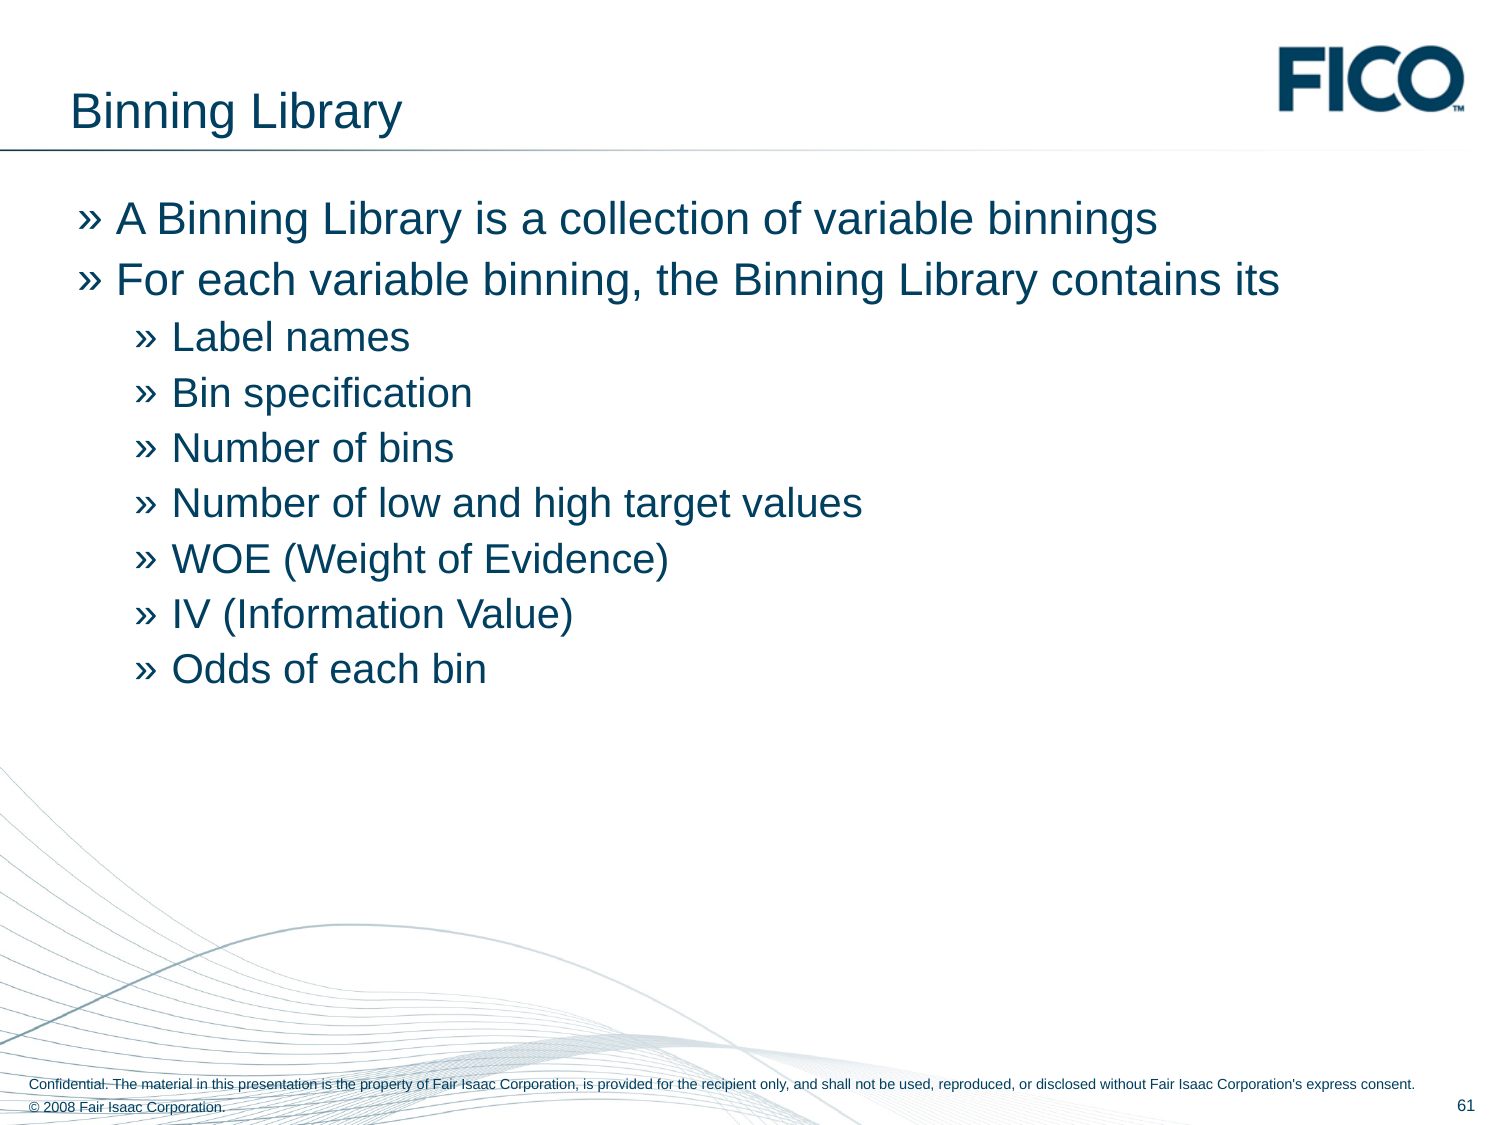

# Binning Library
A Binning Library is a collection of variable binnings
For each variable binning, the Binning Library contains its
Label names
Bin specification
Number of bins
Number of low and high target values
WOE (Weight of Evidence)
IV (Information Value)
Odds of each bin